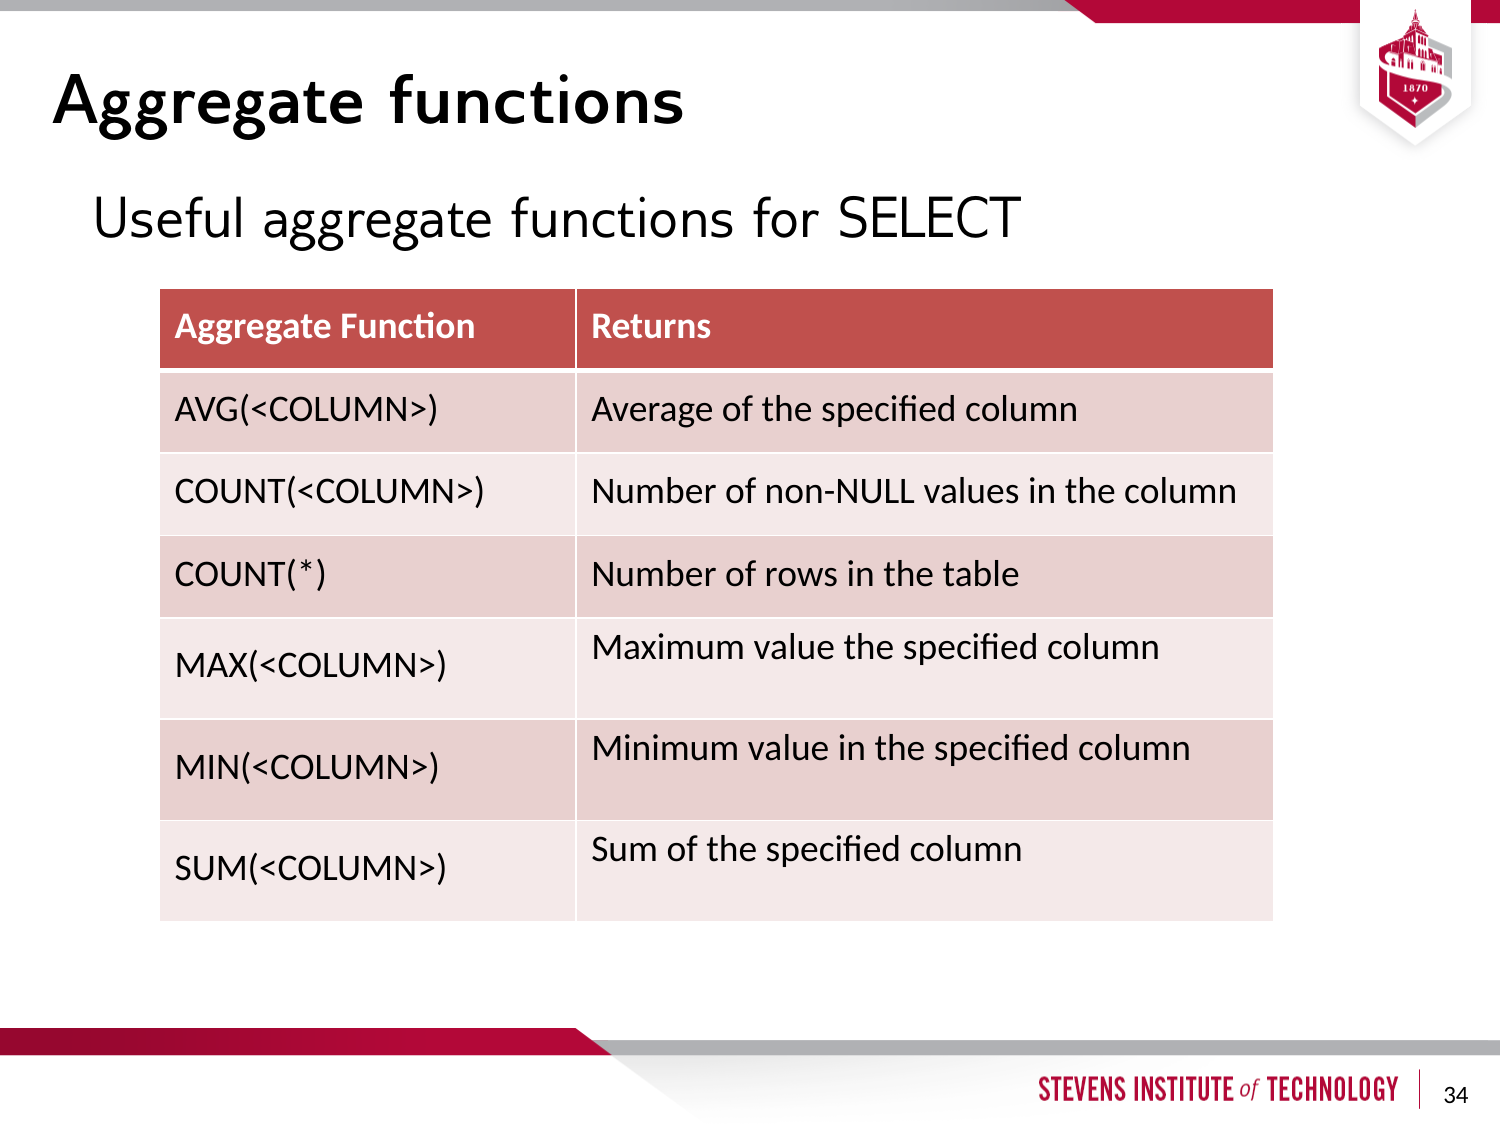

# Aggregate functions
Useful aggregate functions for SELECT

| Aggregate Function | Returns |
| --- | --- |
| AVG(<COLUMN>) | Average of the specified column |
| COUNT(<COLUMN>) | Number of non-NULL values in the column |
| COUNT(\*) | Number of rows in the table |
| MAX(<COLUMN>) | Maximum value the specified column |
| MIN(<COLUMN>) | Minimum value in the specified column |
| SUM(<COLUMN>) | Sum of the specified column |
34